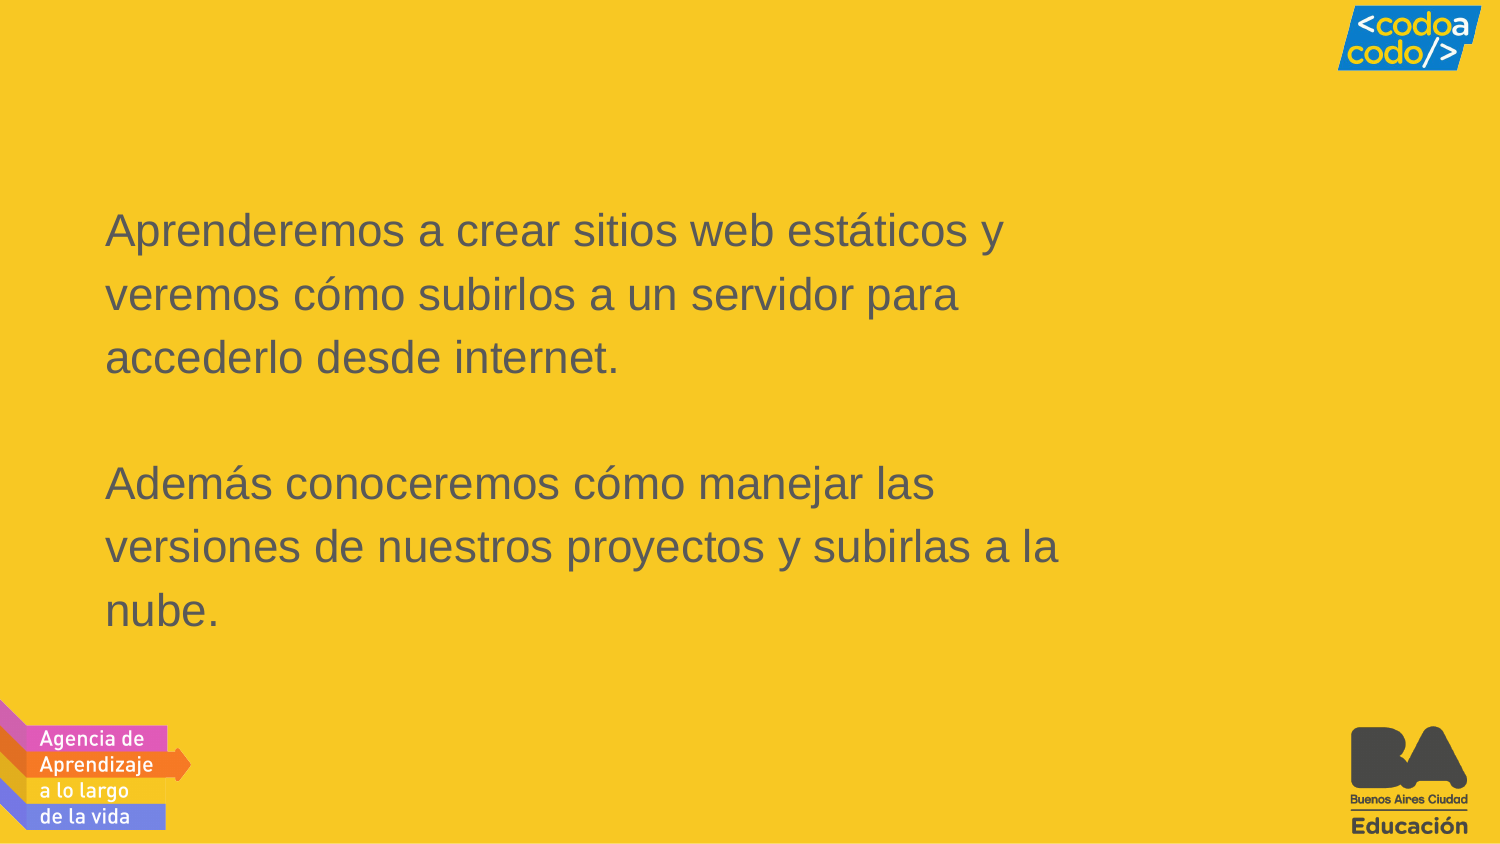

Aprenderemos a crear sitios web estáticos y veremos cómo subirlos a un servidor para accederlo desde internet.

Además conoceremos cómo manejar las versiones de nuestros proyectos y subirlas a la nube.